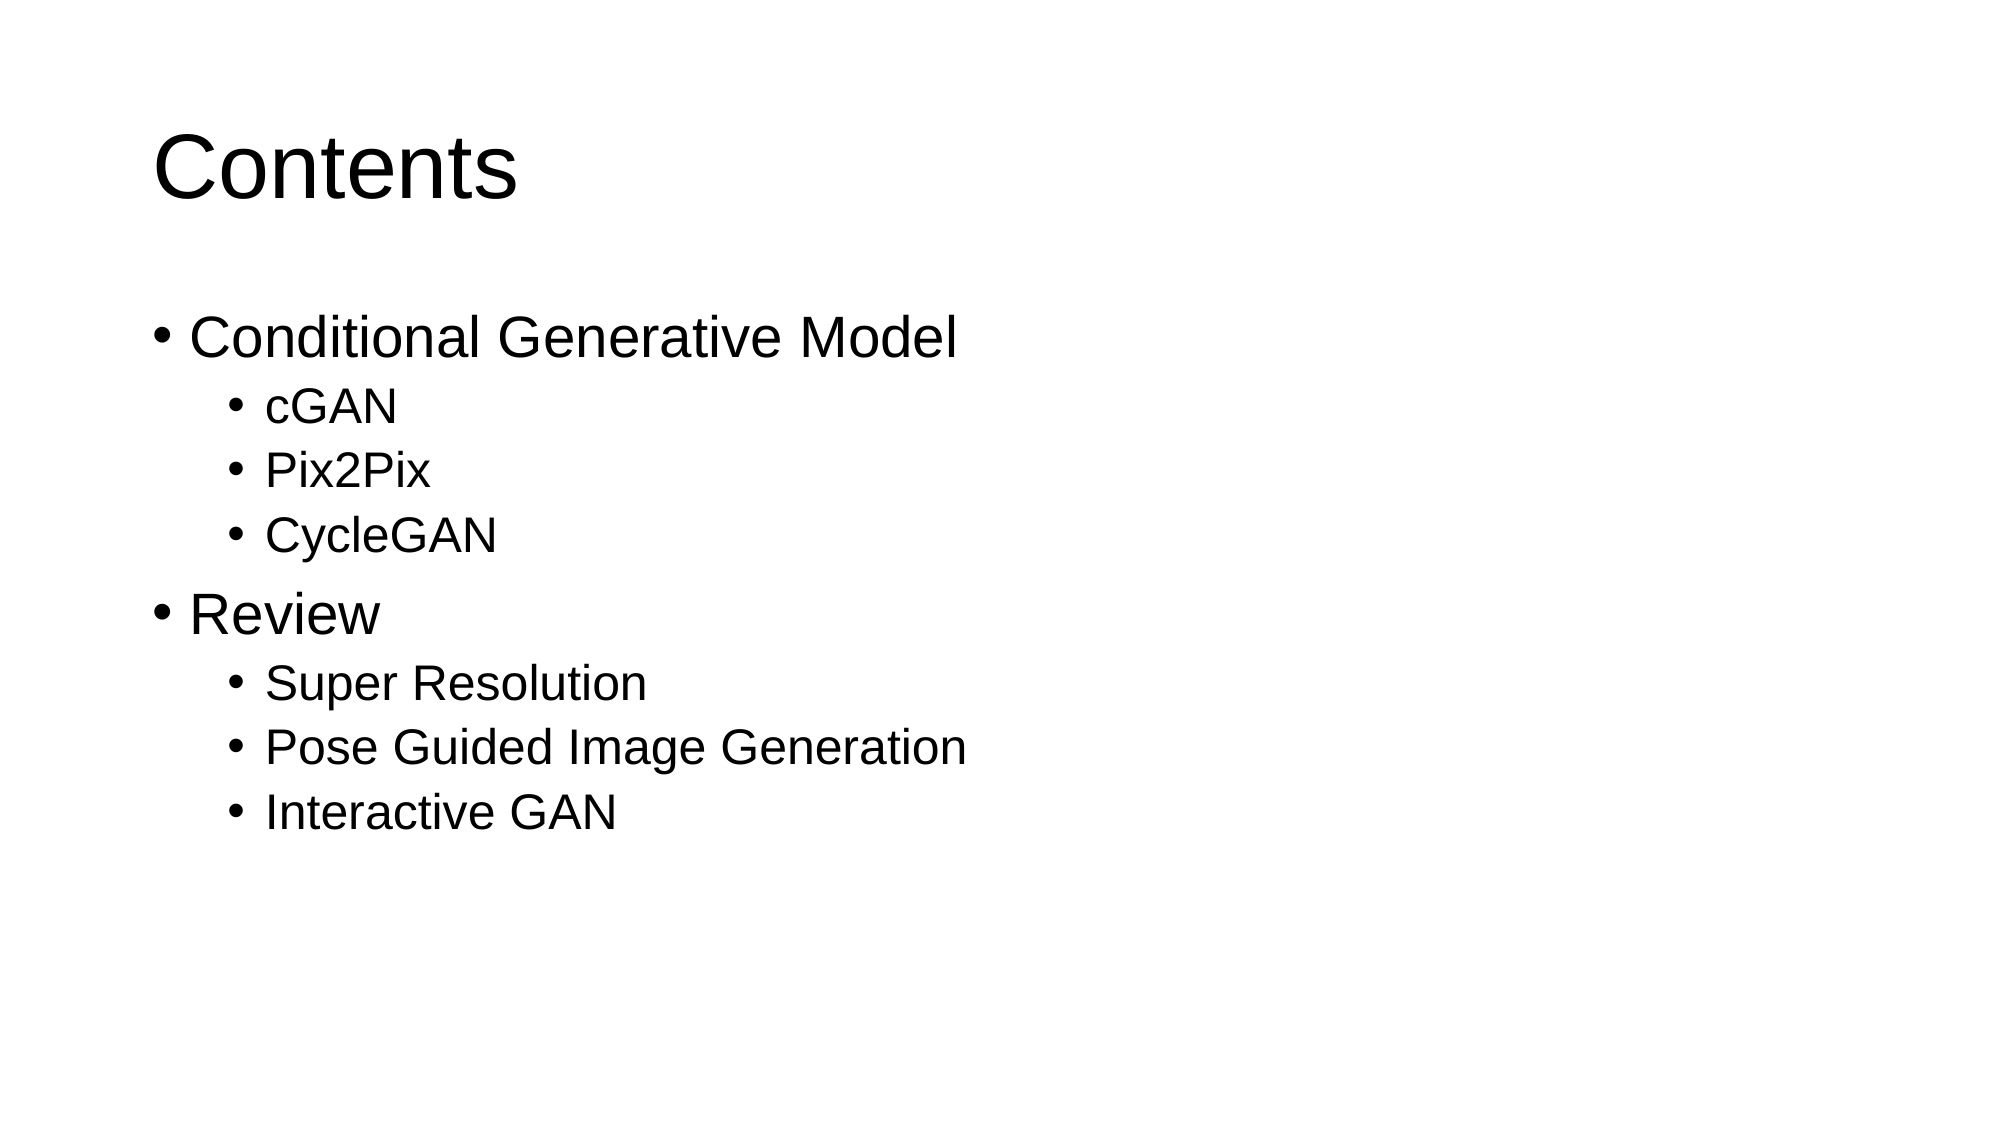

# Contents
Conditional Generative Model
cGAN
Pix2Pix
CycleGAN
Review
Super Resolution
Pose Guided Image Generation
Interactive GAN